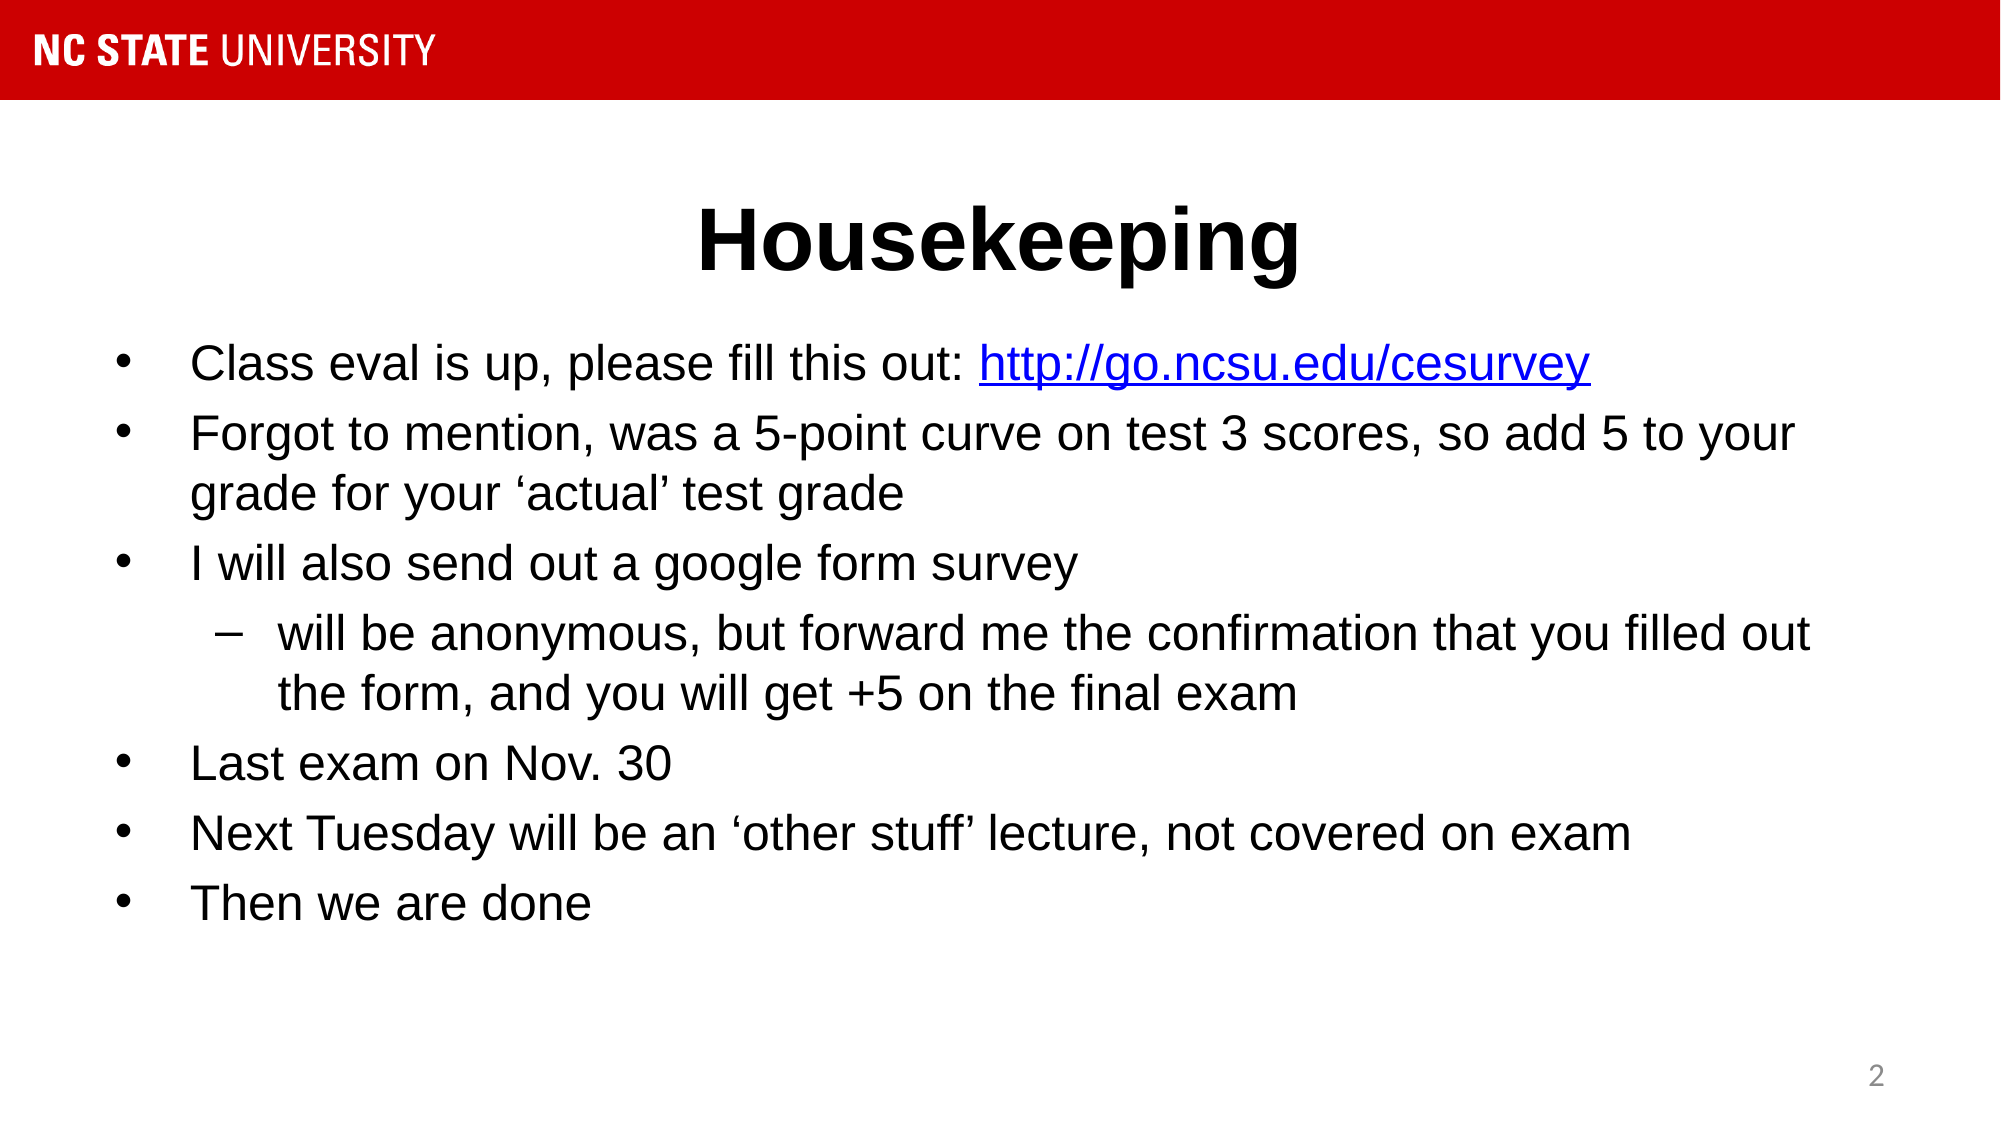

# Housekeeping
Class eval is up, please fill this out: http://go.ncsu.edu/cesurvey
Forgot to mention, was a 5-point curve on test 3 scores, so add 5 to your grade for your ‘actual’ test grade
I will also send out a google form survey
will be anonymous, but forward me the confirmation that you filled out the form, and you will get +5 on the final exam
Last exam on Nov. 30
Next Tuesday will be an ‘other stuff’ lecture, not covered on exam
Then we are done

2